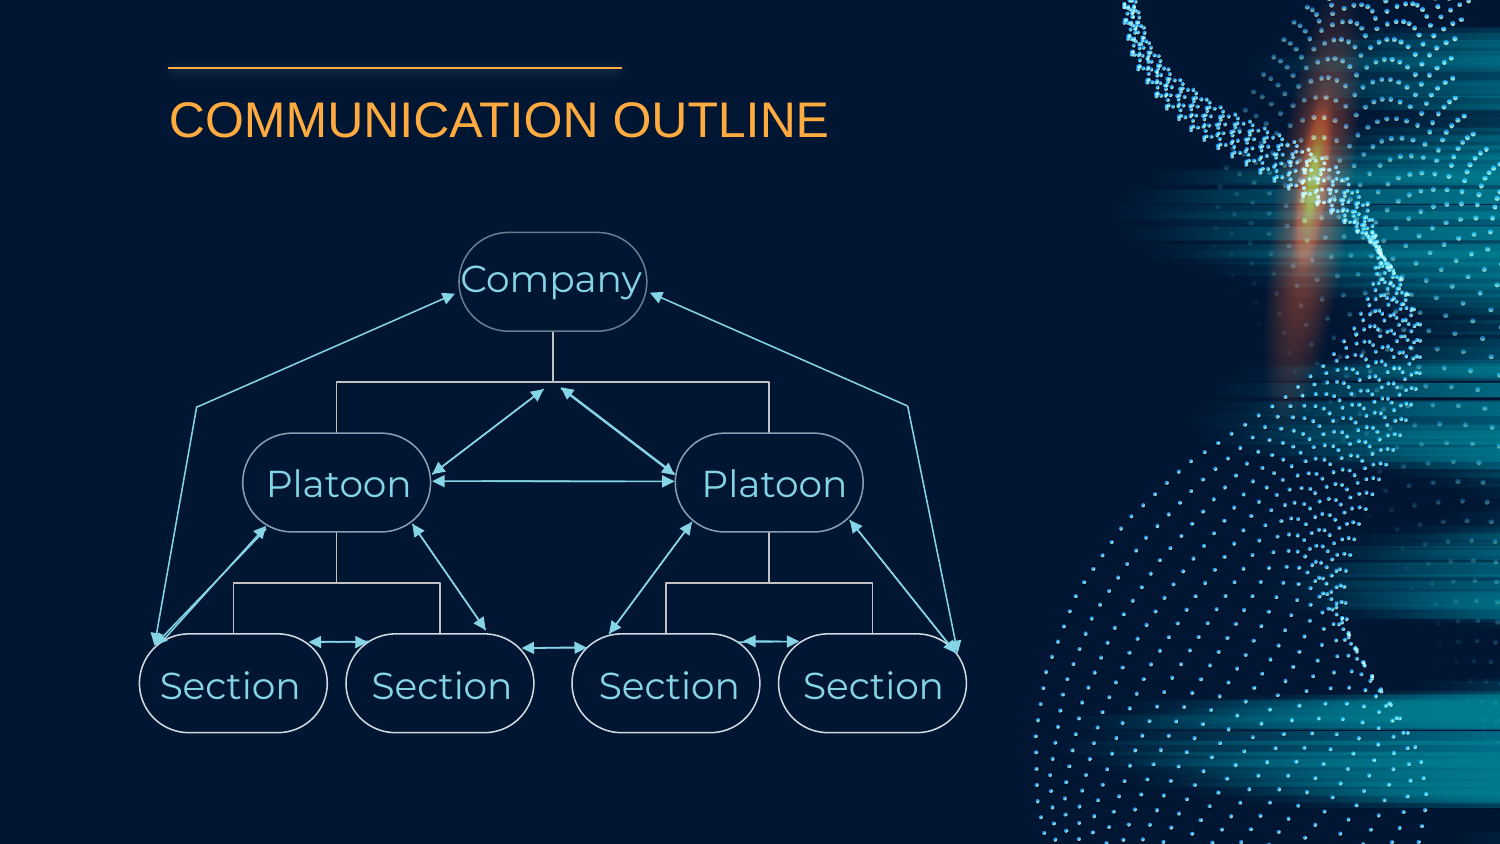

# COMMUNICATION OUTLINE

Company
Platoon
Platoon
Section
Section
Section
Section